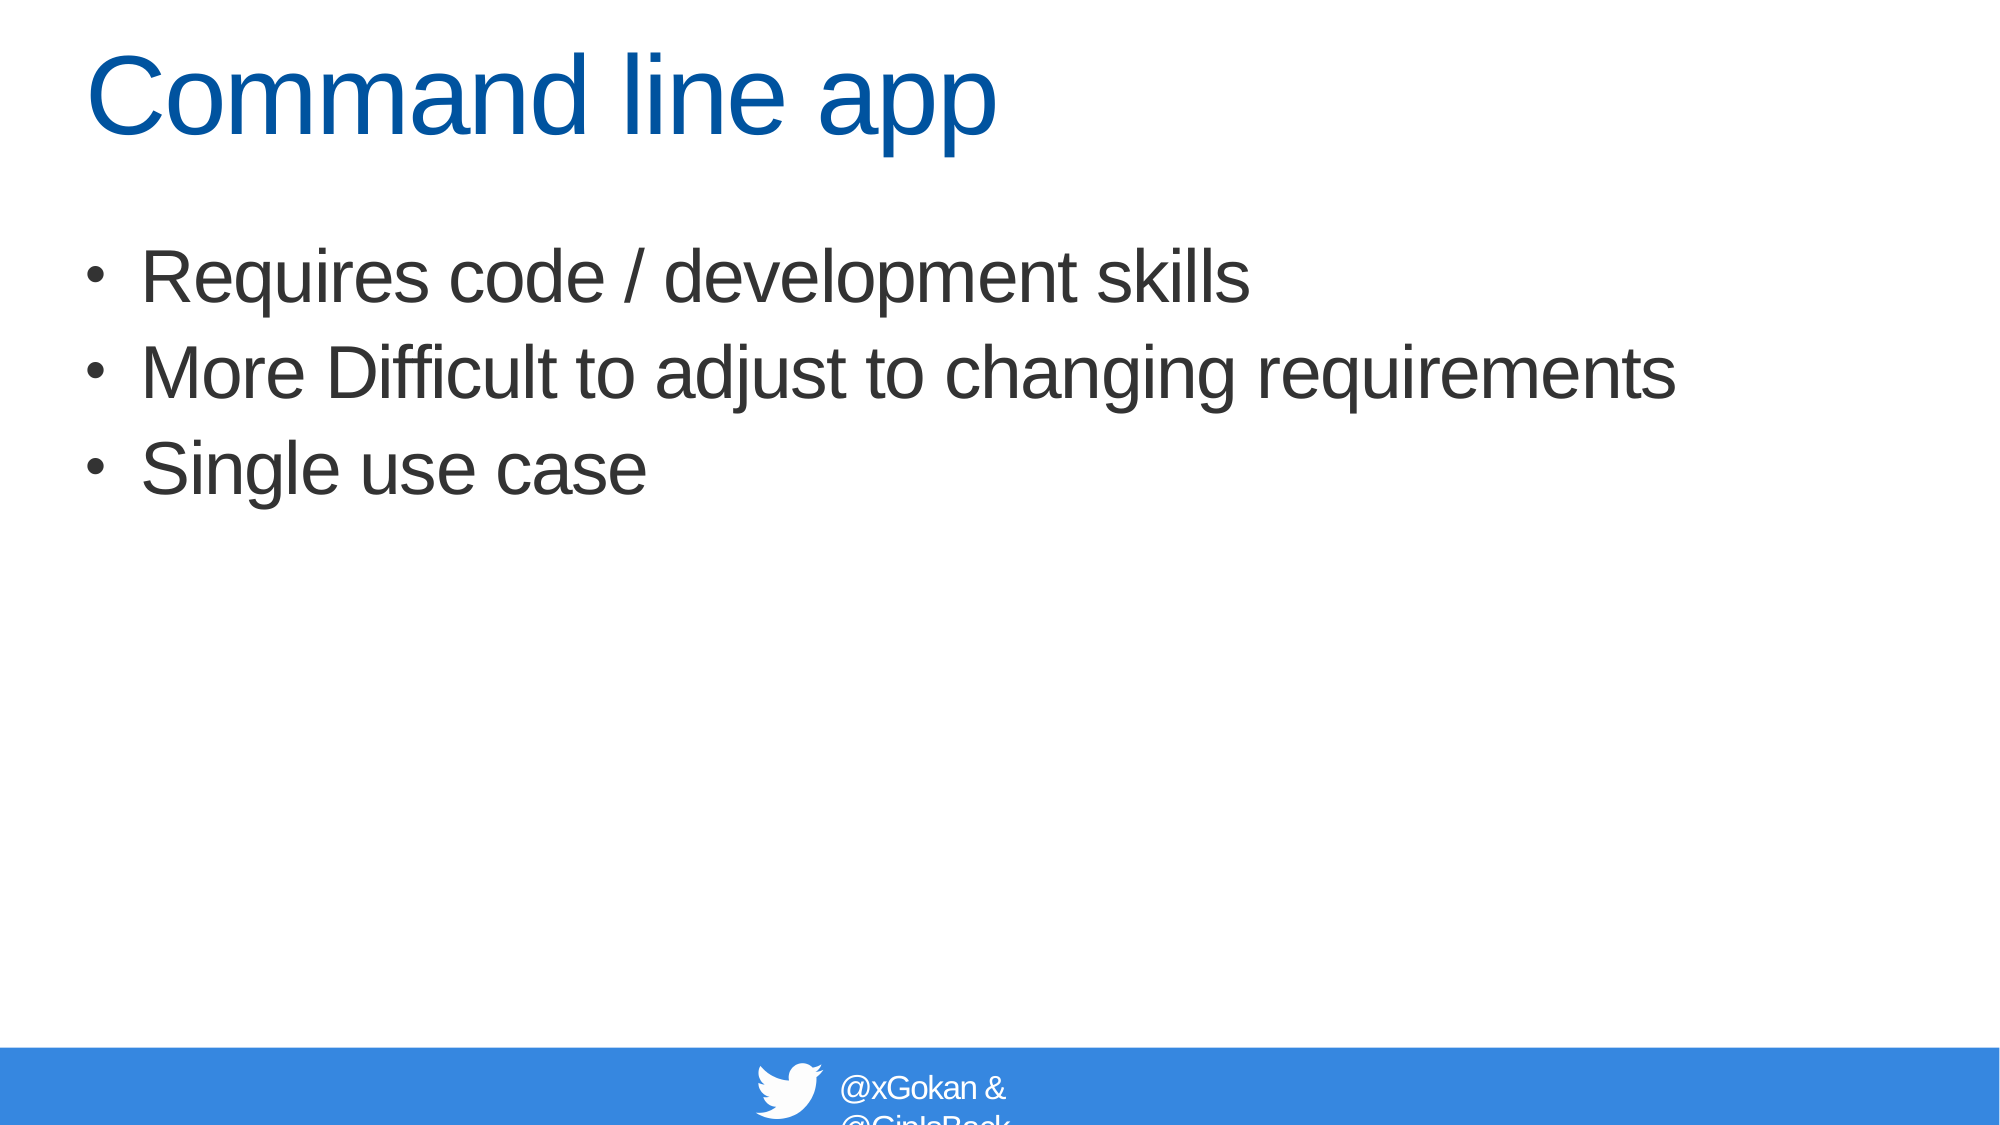

# Command line app
Requires code / development skills
More Difficult to adjust to changing requirements
Single use case